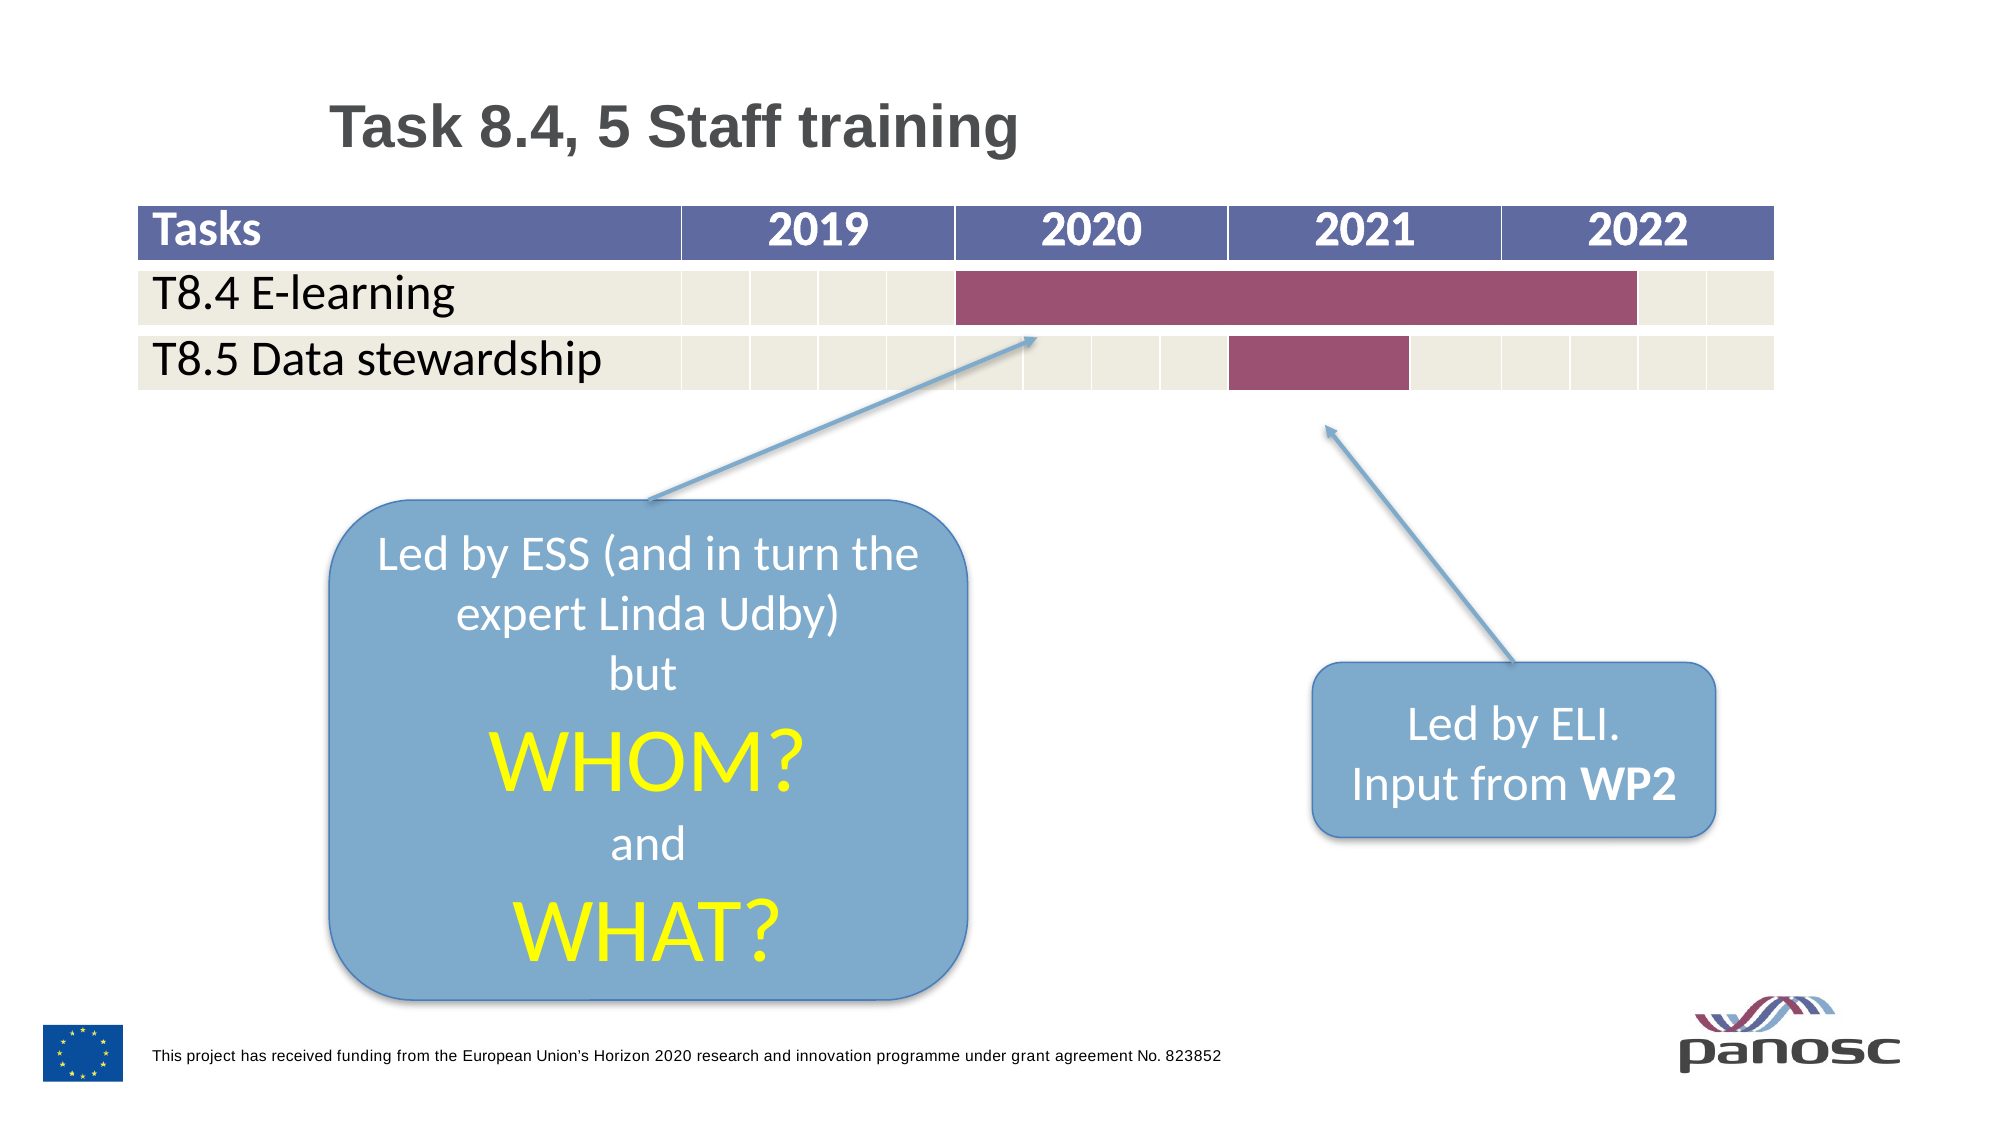

# Task 8.4, 5 Staff training
| Tasks | 2019 |  |  |  | 2020 |  |  |  | 2021 |  | 2022 |  |  |  |
| --- | --- | --- | --- | --- | --- | --- | --- | --- | --- | --- | --- | --- | --- | --- |
| T8.4 E-learning |  |  |  |  |  |  |  |  |  |  |  |  |  |  |
| T8.5 Data stewardship |  |  |  |  |  |  |  |  |  |  |  |  |  |  |

Led by ESS (and in turn the expert Linda Udby)
but
WHOM?
and
WHAT?

Led by ELI.
Input from WP2